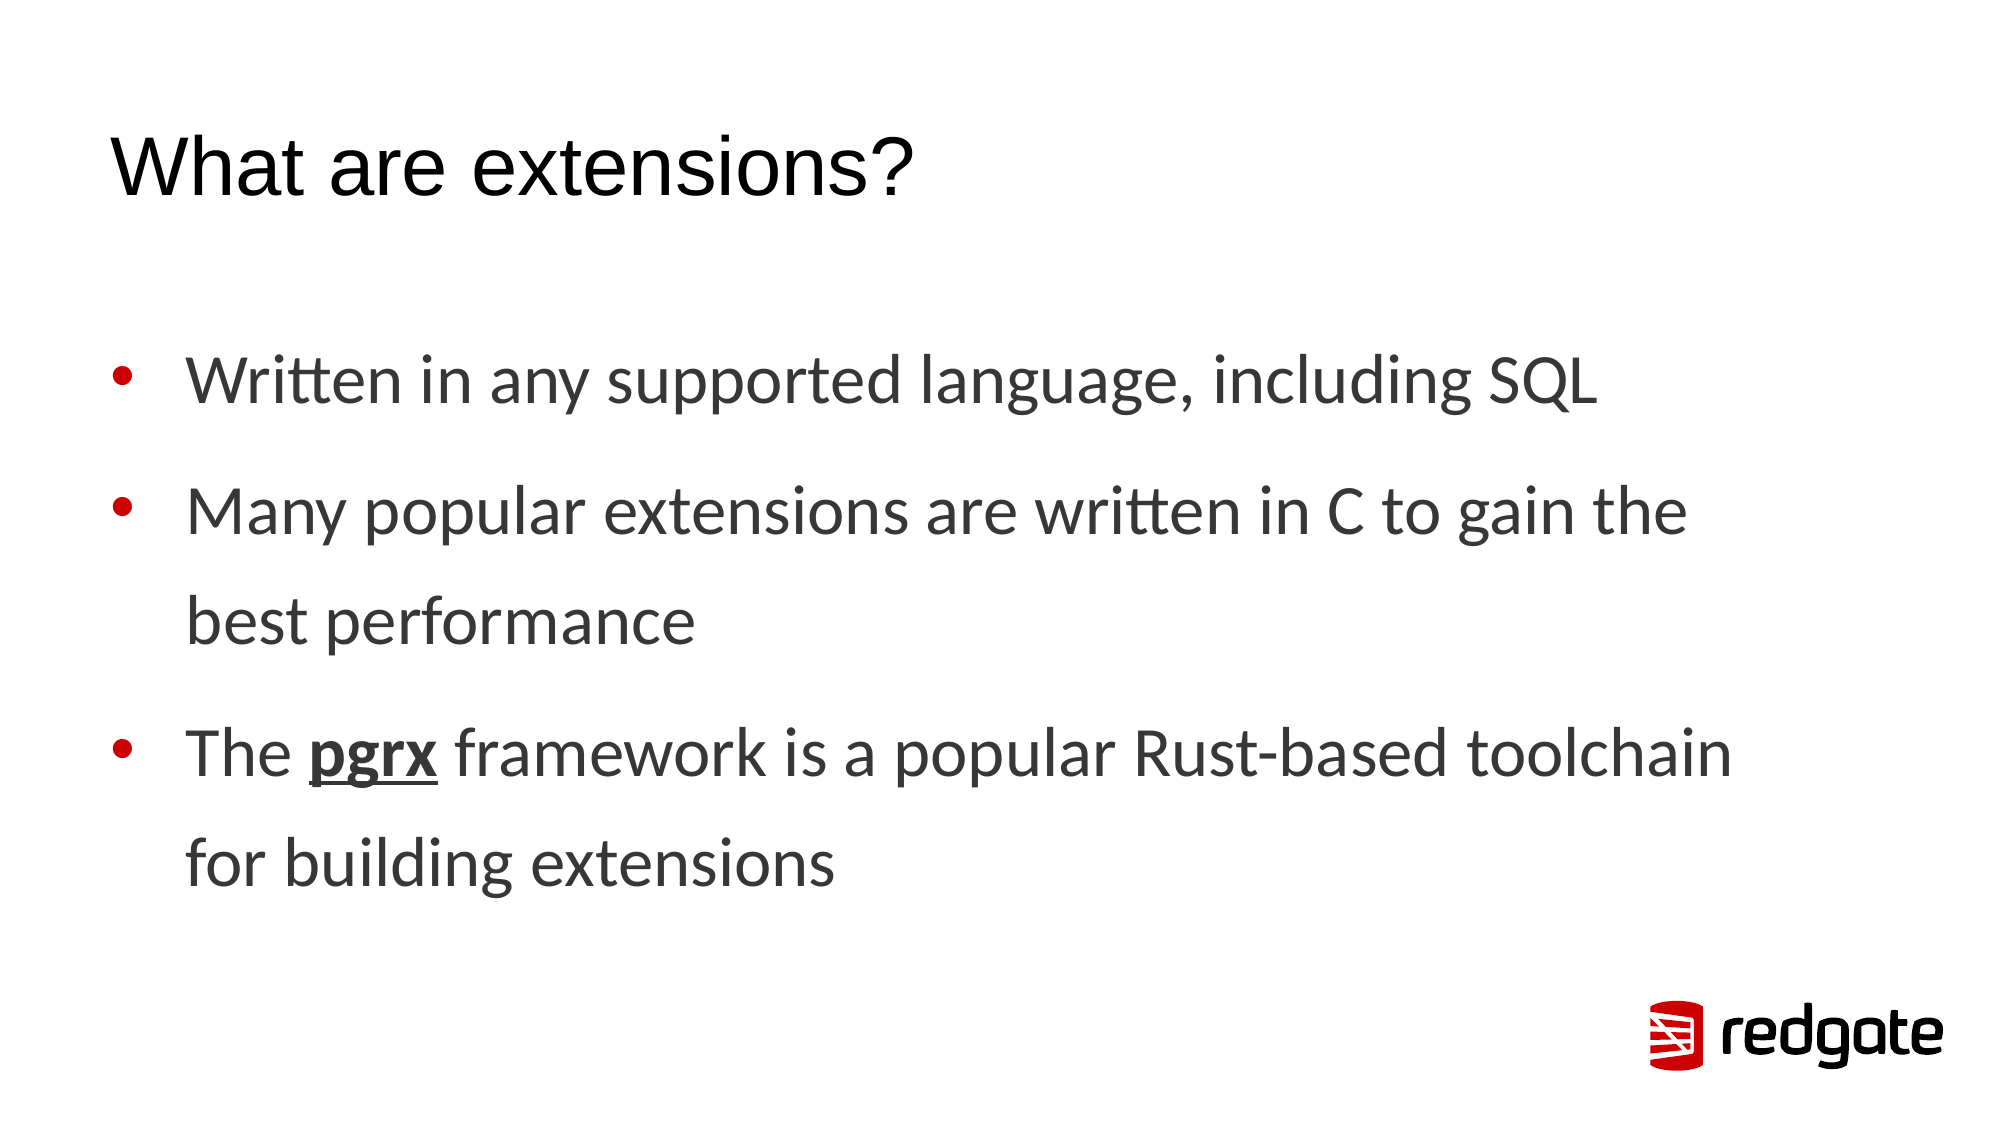

# What are extensions?
Written in any supported language, including SQL
Many popular extensions are written in C to gain the best performance
The pgrx framework is a popular Rust-based toolchain for building extensions